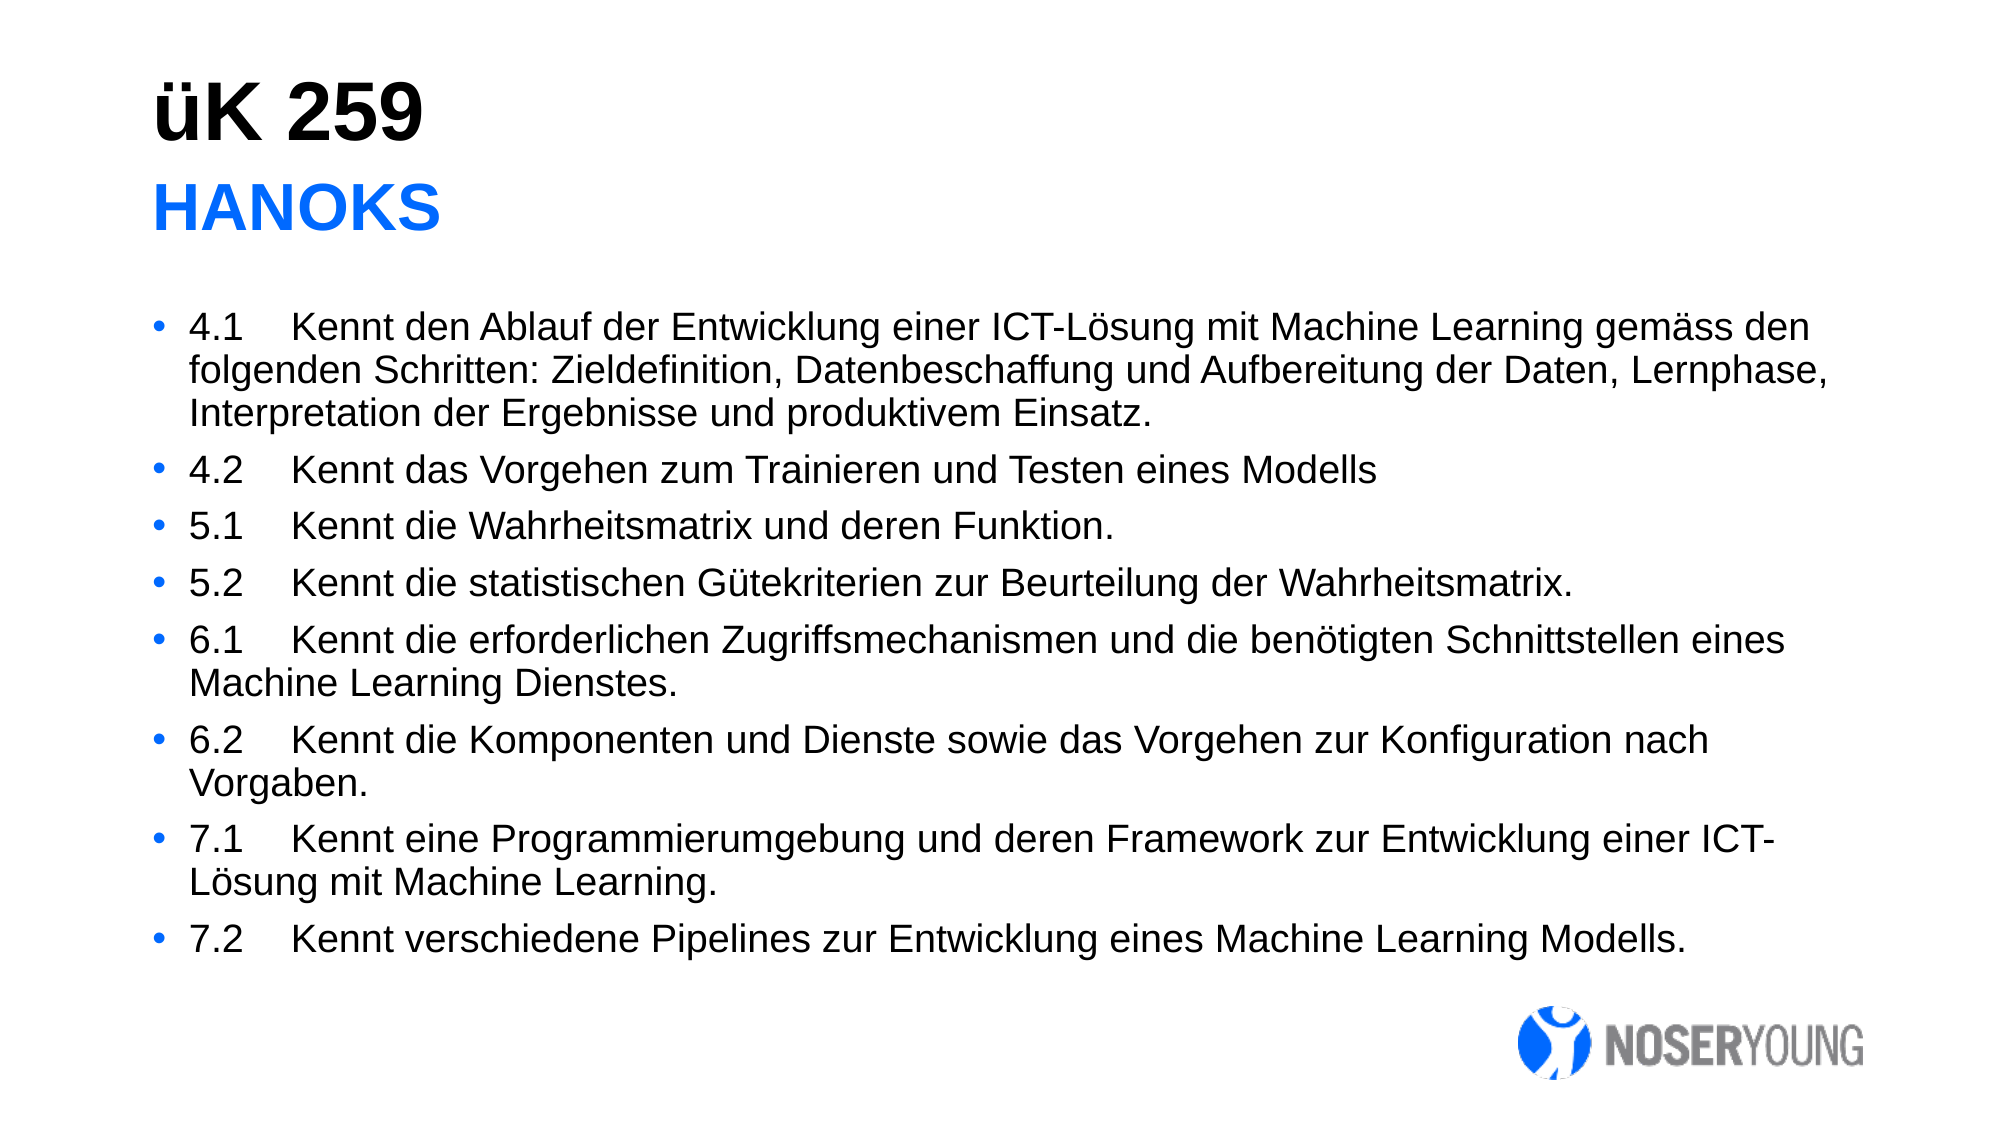

üK 259

HANOKS

4.1	Kennt den Ablauf der Entwicklung einer ICT-Lösung mit Machine Learning gemäss den folgenden Schritten: Zieldefinition, Datenbeschaffung und Aufbereitung der Daten, Lernphase, Interpretation der Ergebnisse und produktivem Einsatz.
4.2	Kennt das Vorgehen zum Trainieren und Testen eines Modells
5.1	Kennt die Wahrheitsmatrix und deren Funktion.
5.2	Kennt die statistischen Gütekriterien zur Beurteilung der Wahrheitsmatrix.
6.1	Kennt die erforderlichen Zugriffsmechanismen und die benötigten Schnittstellen eines Machine Learning Dienstes.
6.2	Kennt die Komponenten und Dienste sowie das Vorgehen zur Konfiguration nach Vorgaben.
7.1	Kennt eine Programmierumgebung und deren Framework zur Entwicklung einer ICT-Lösung mit Machine Learning.
7.2	Kennt verschiedene Pipelines zur Entwicklung eines Machine Learning Modells.